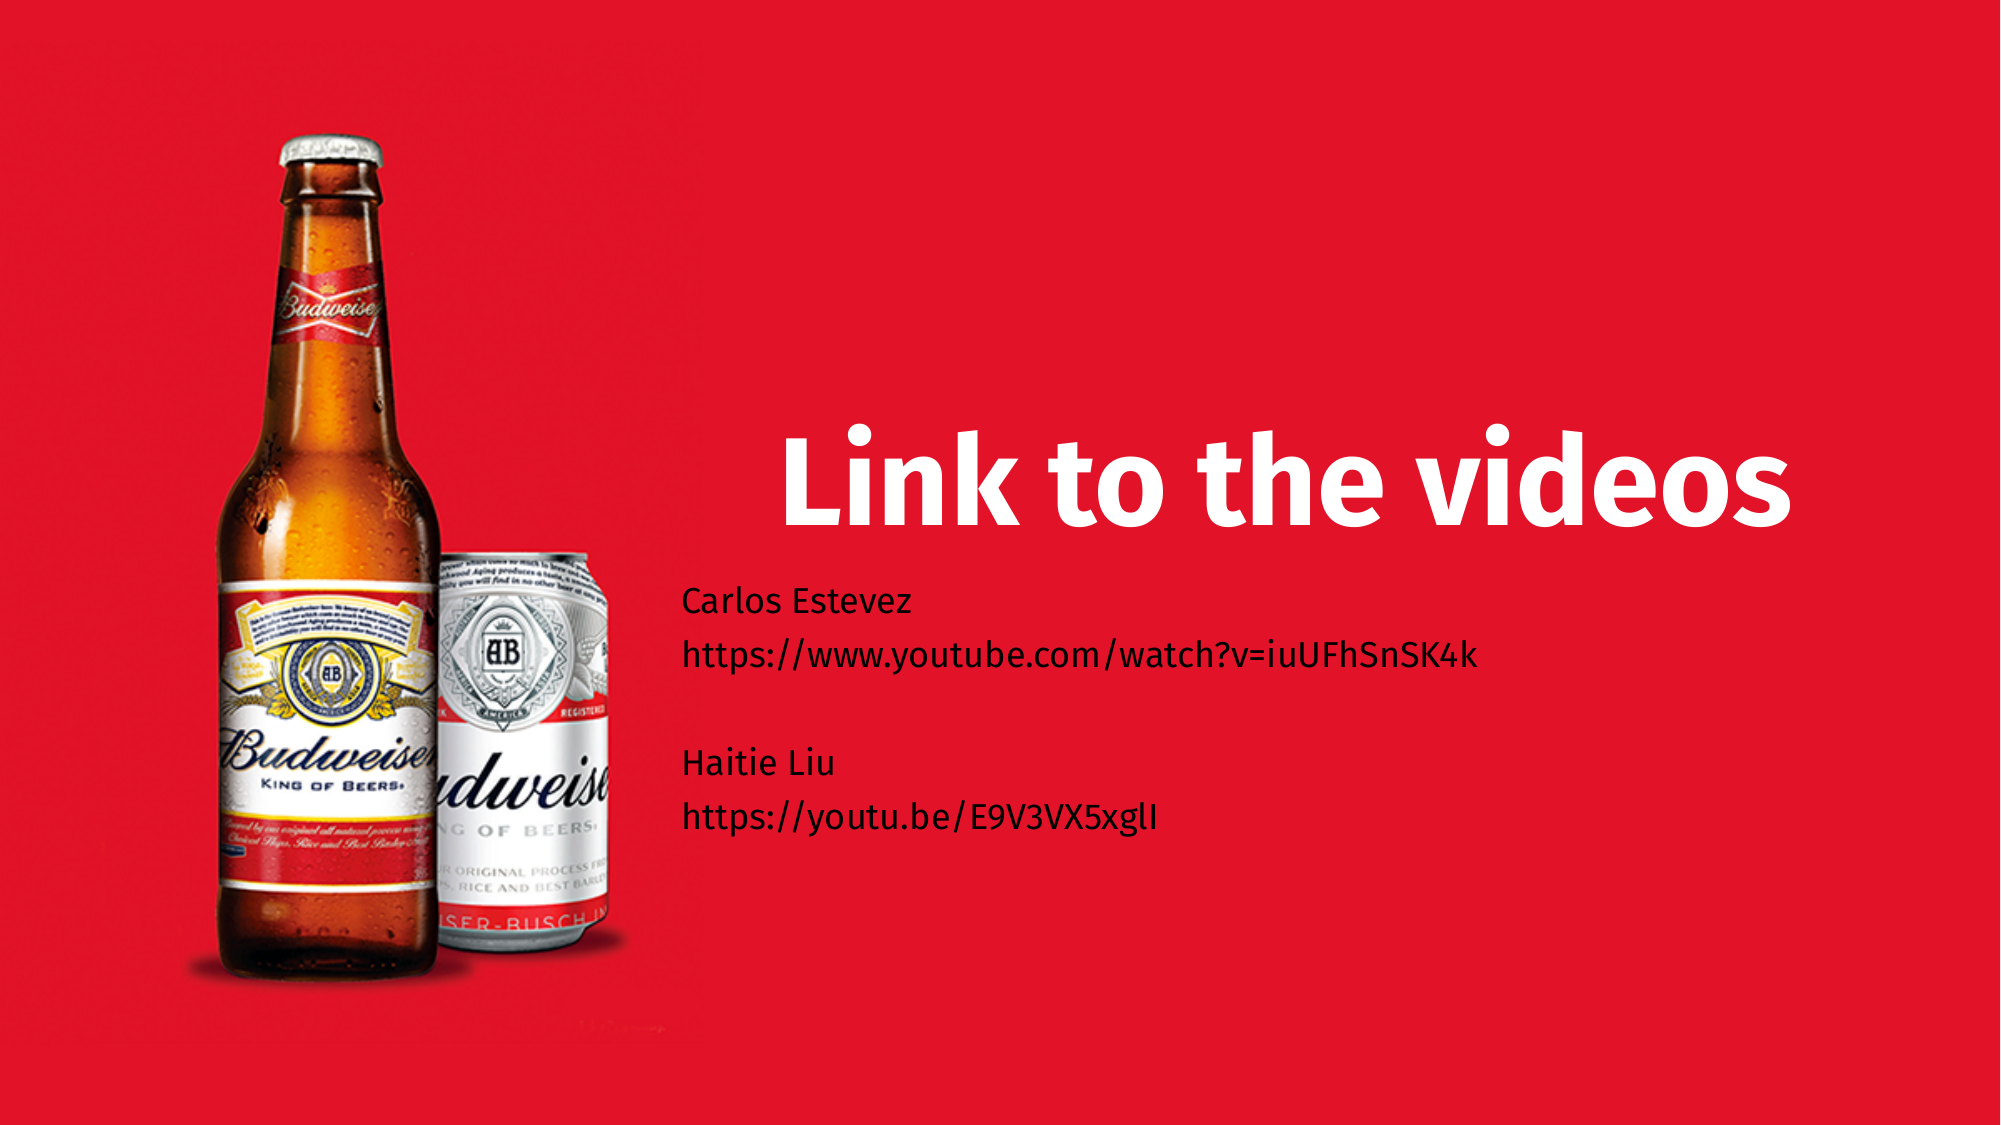

# Link to the videos
Carlos Estevez
https://www.youtube.com/watch?v=iuUFhSnSK4k

Haitie Liu
https://youtu.be/E9V3VX5xglI